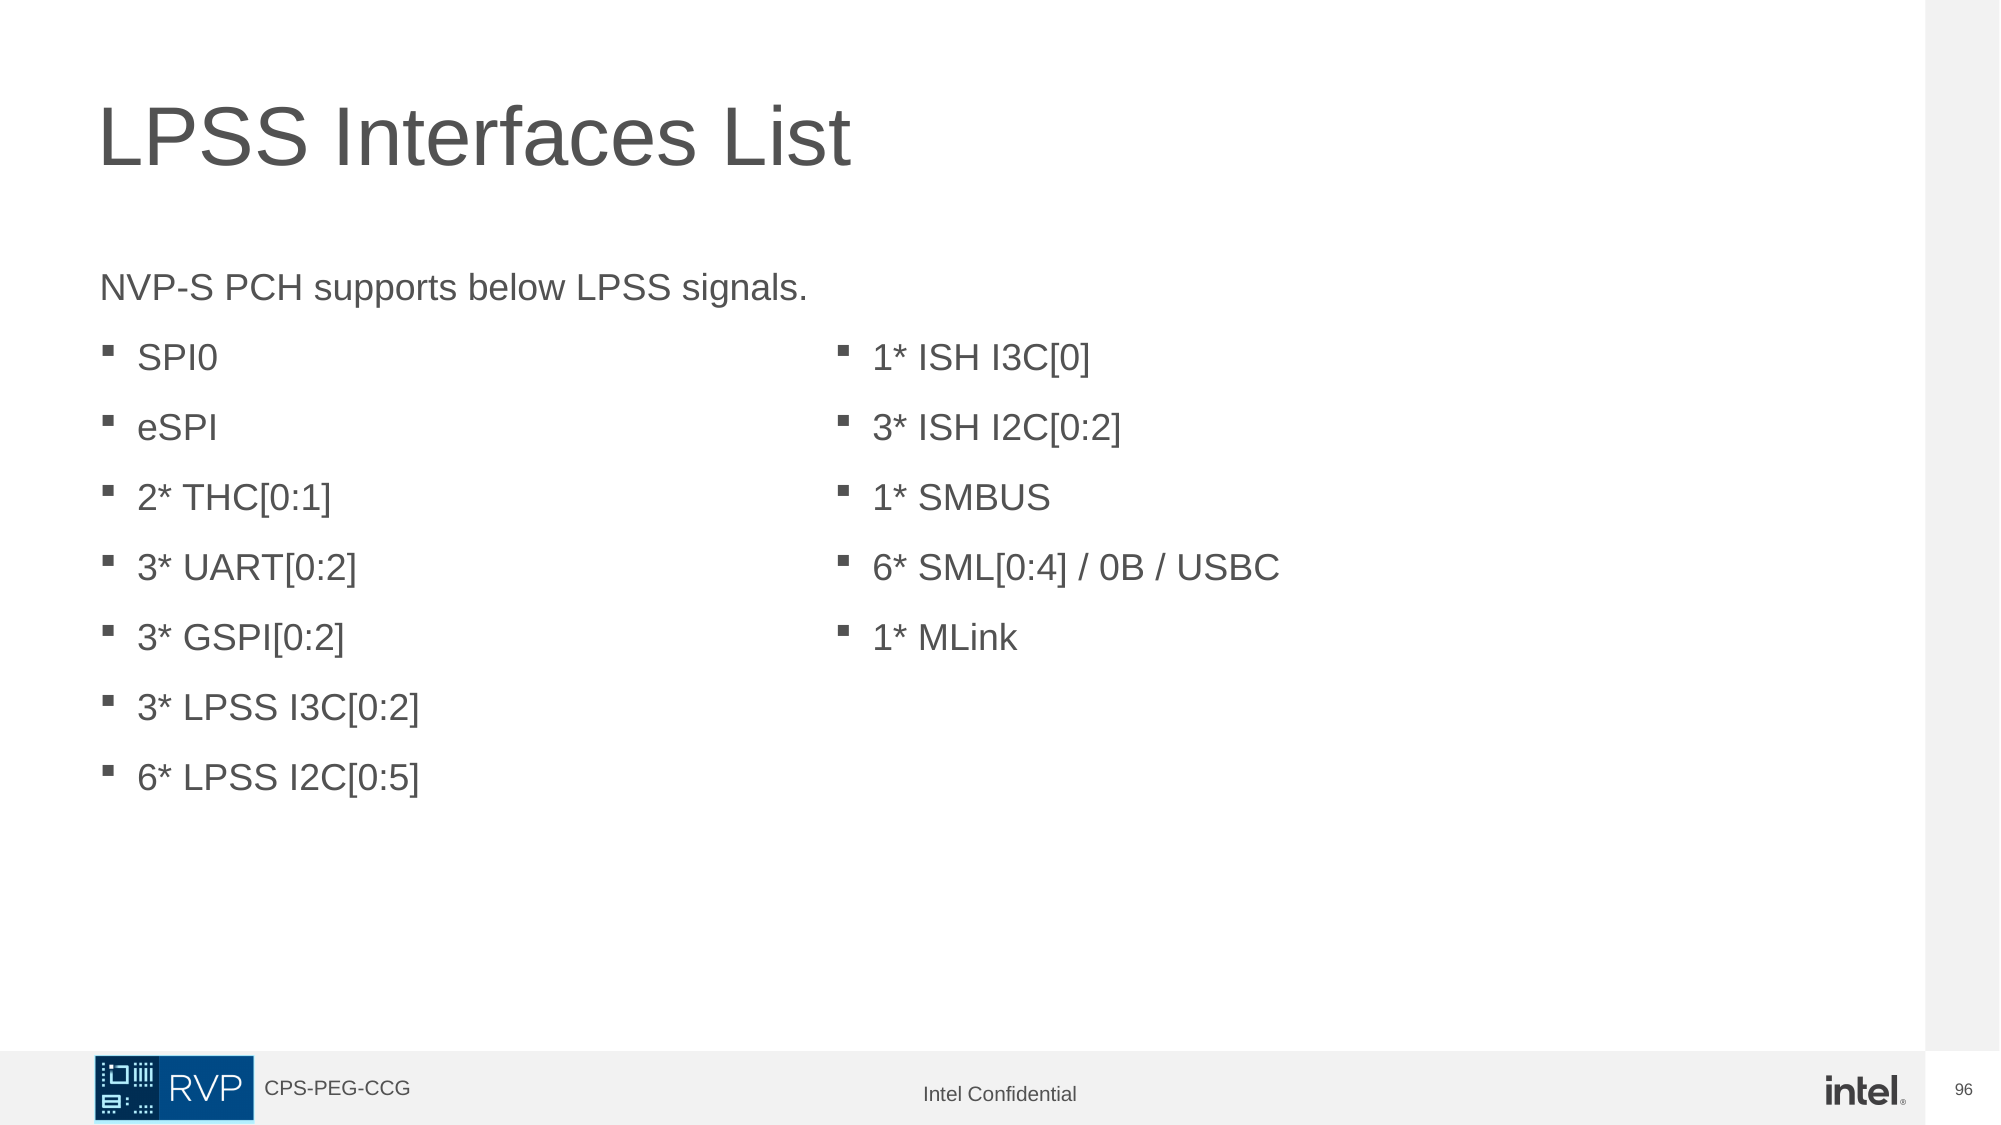

# LPSS Interfaces List

1* ISH I3C[0]
3* ISH I2C[0:2]
1* SMBUS
6* SML[0:4] / 0B / USBC
1* MLink

NVP-S PCH supports below LPSS signals.
SPI0
eSPI
2* THC[0:1]
3* UART[0:2]
3* GSPI[0:2]
3* LPSS I3C[0:2]
6* LPSS I2C[0:5]